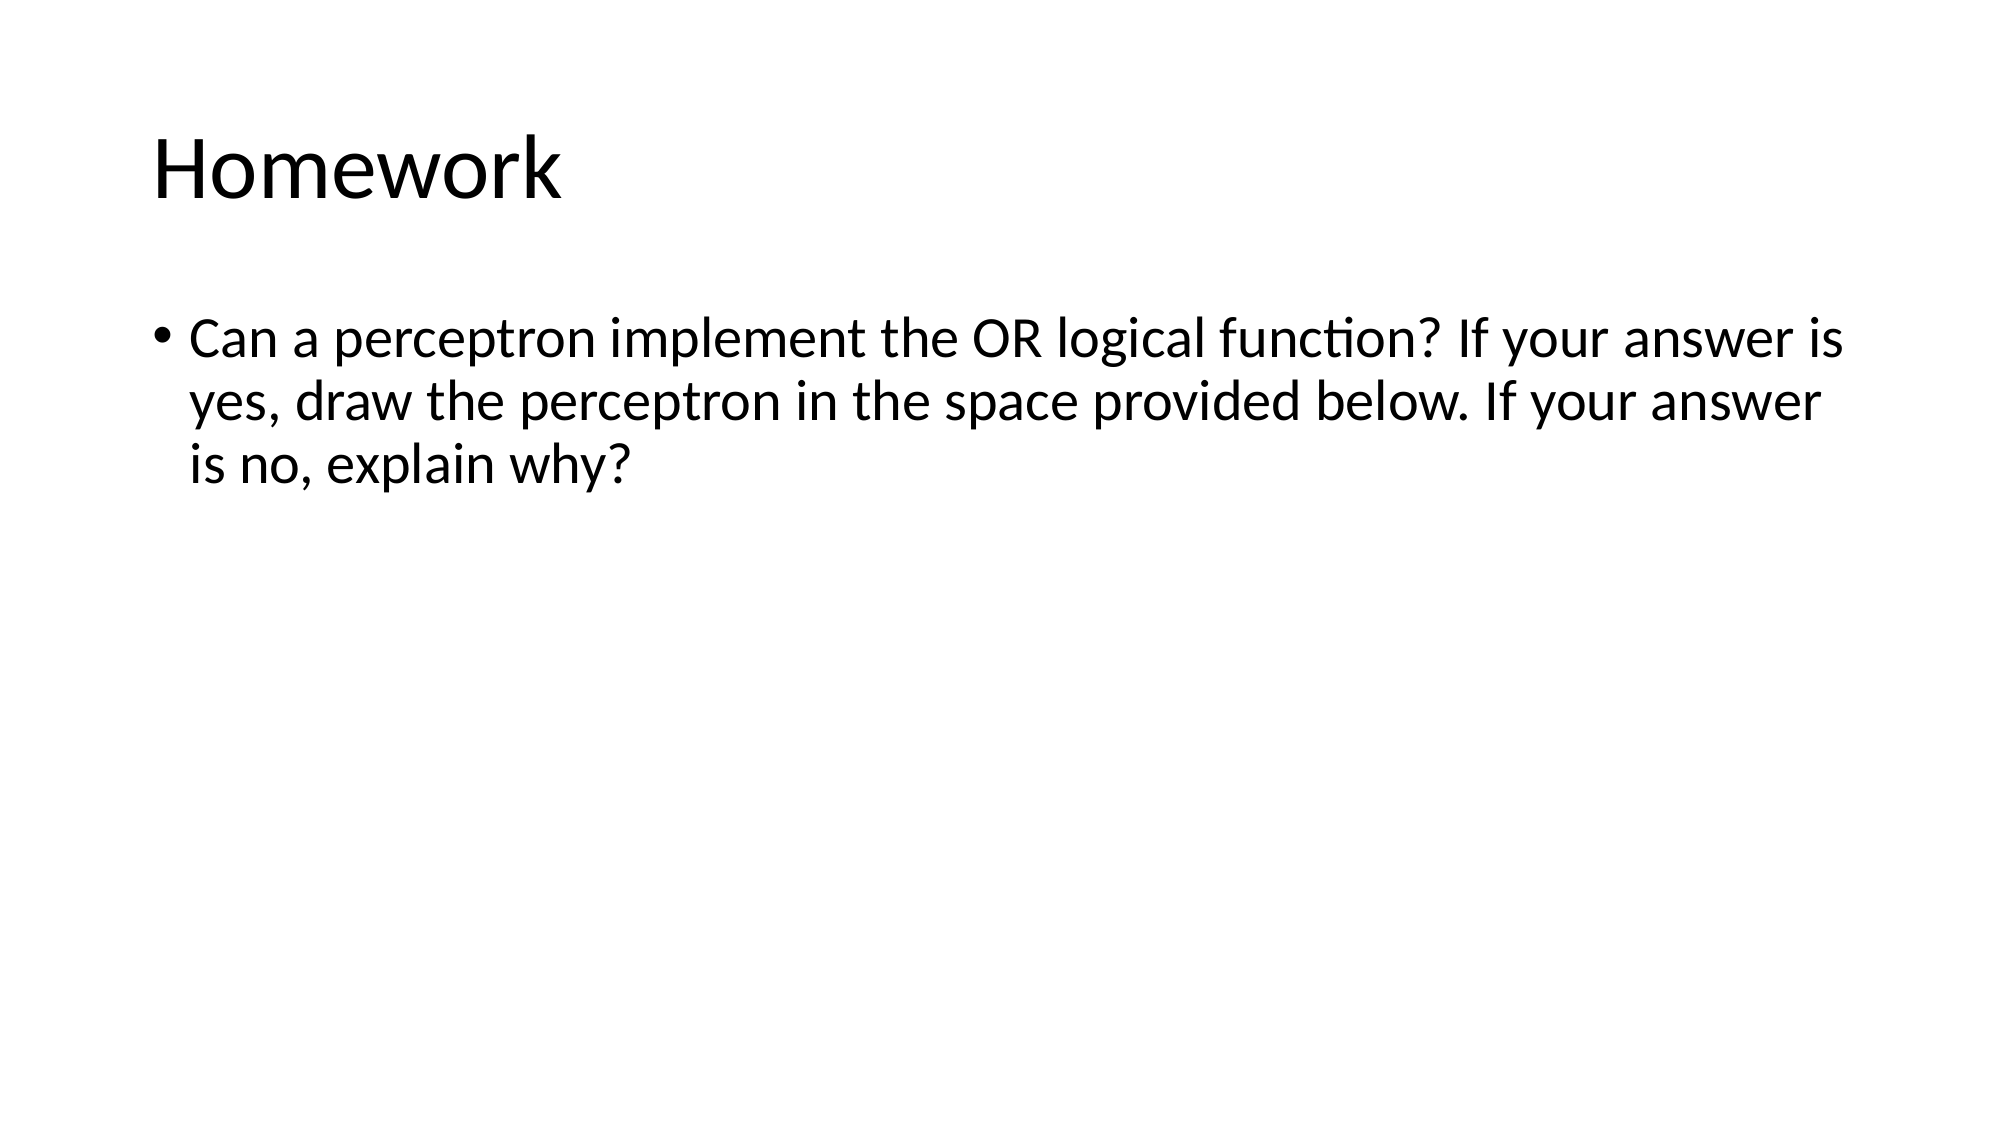

# Homework
Can a perceptron implement the OR logical function? If your answer is yes, draw the perceptron in the space provided below. If your answer is no, explain why?